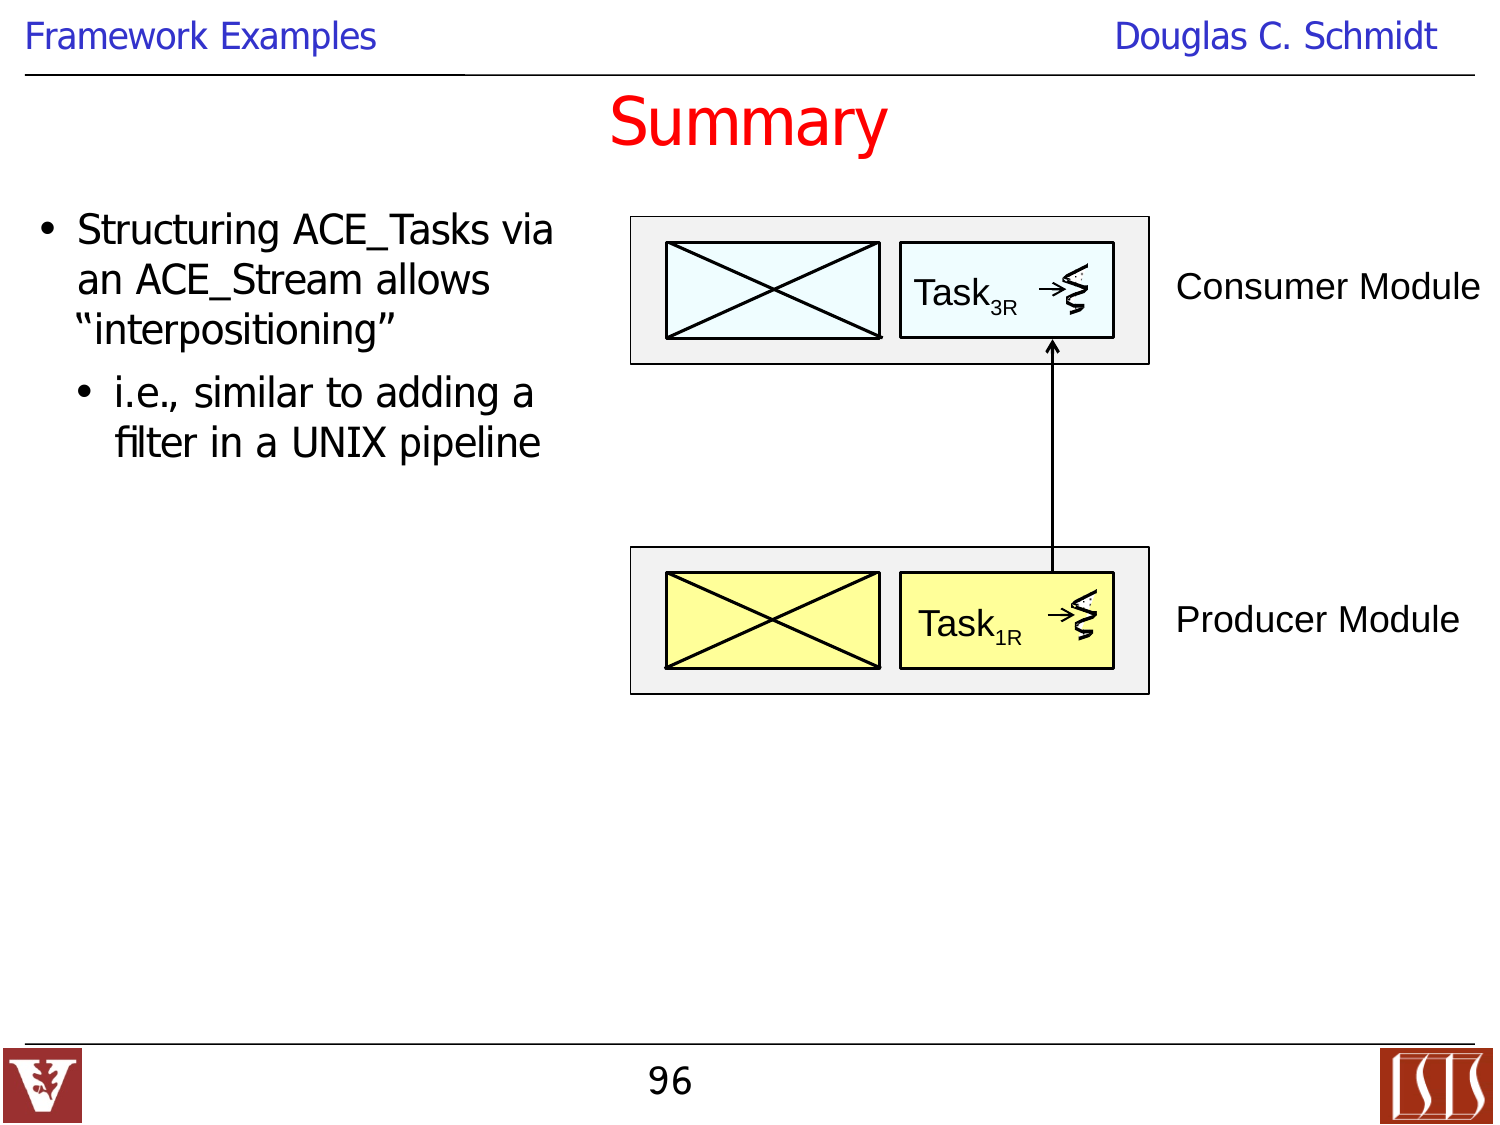

# Summary
Structuring ACE_Tasks via an ACE_Stream allows “interpositioning”
i.e., similar to adding a filter in a UNIX pipeline

Task3R

Consumer Module

Task1R
Producer Module